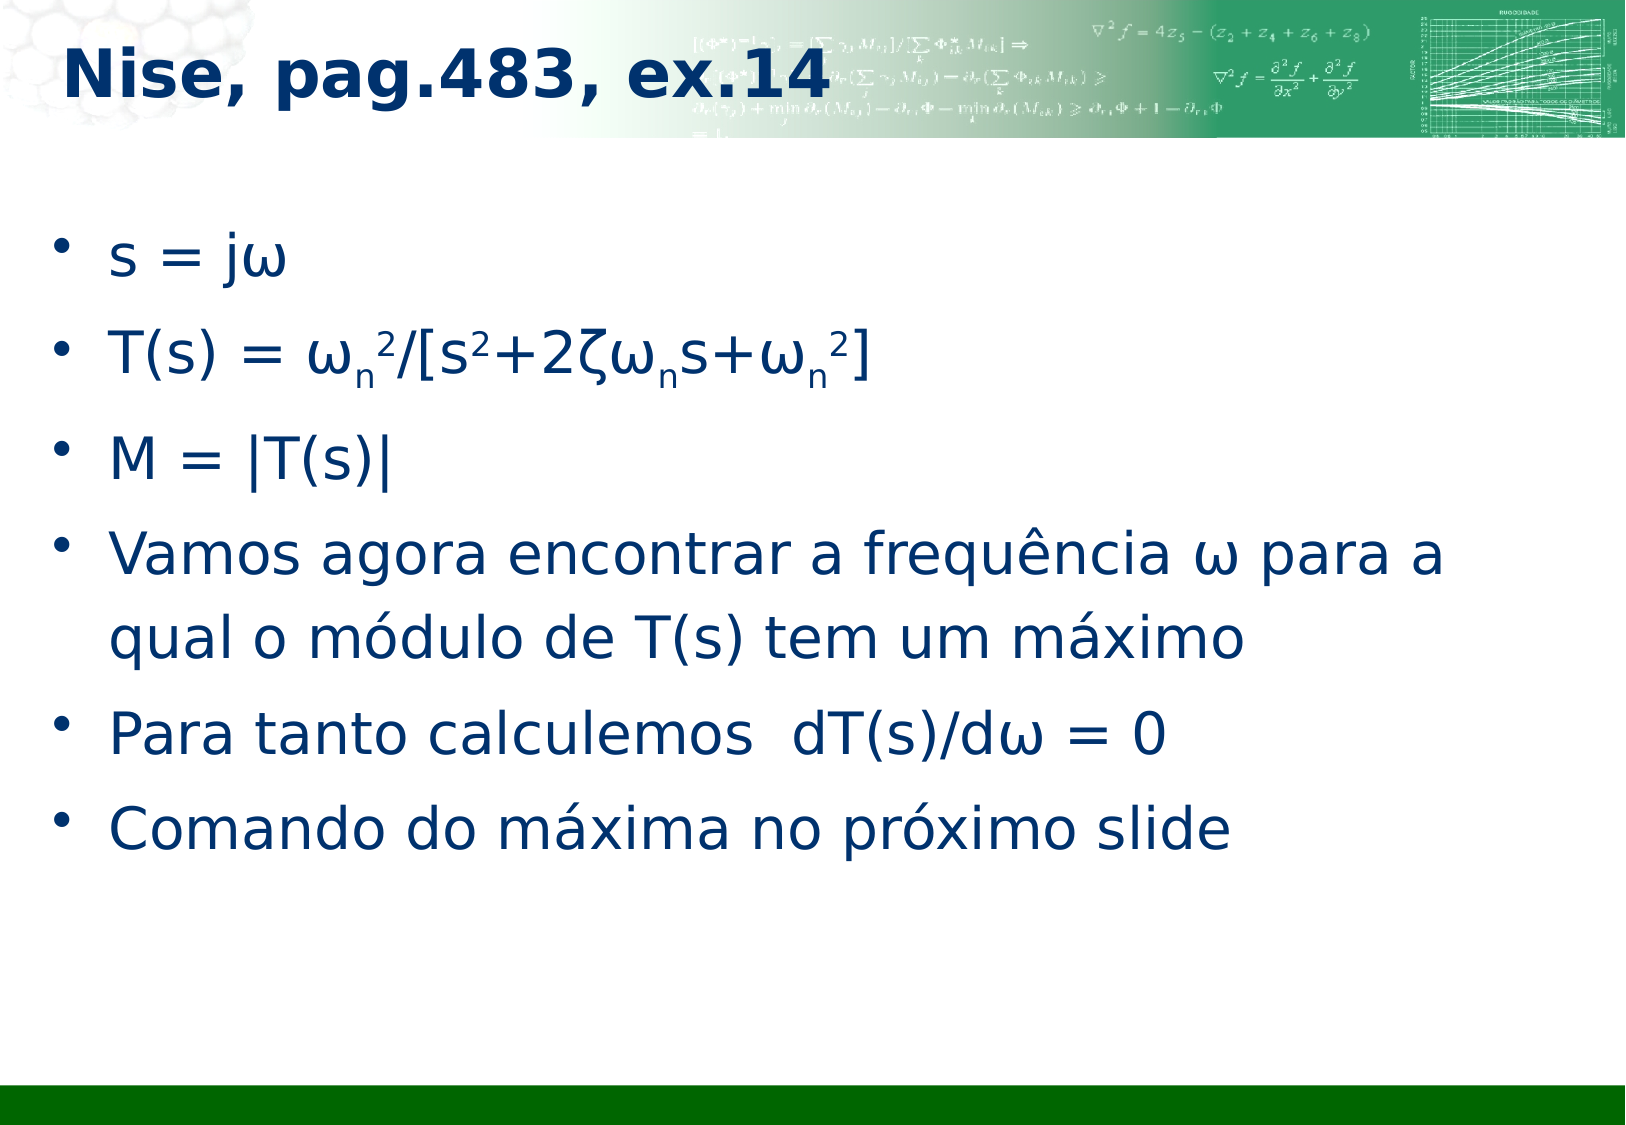

# Nise, pag.483, ex.14
s = jω
T(s) = ωn2/[s2+2ζωns+ωn2]
M = |T(s)|
Vamos agora encontrar a frequência ω para a qual o módulo de T(s) tem um máximo
Para tanto calculemos  dT(s)/dω = 0
Comando do máxima no próximo slide